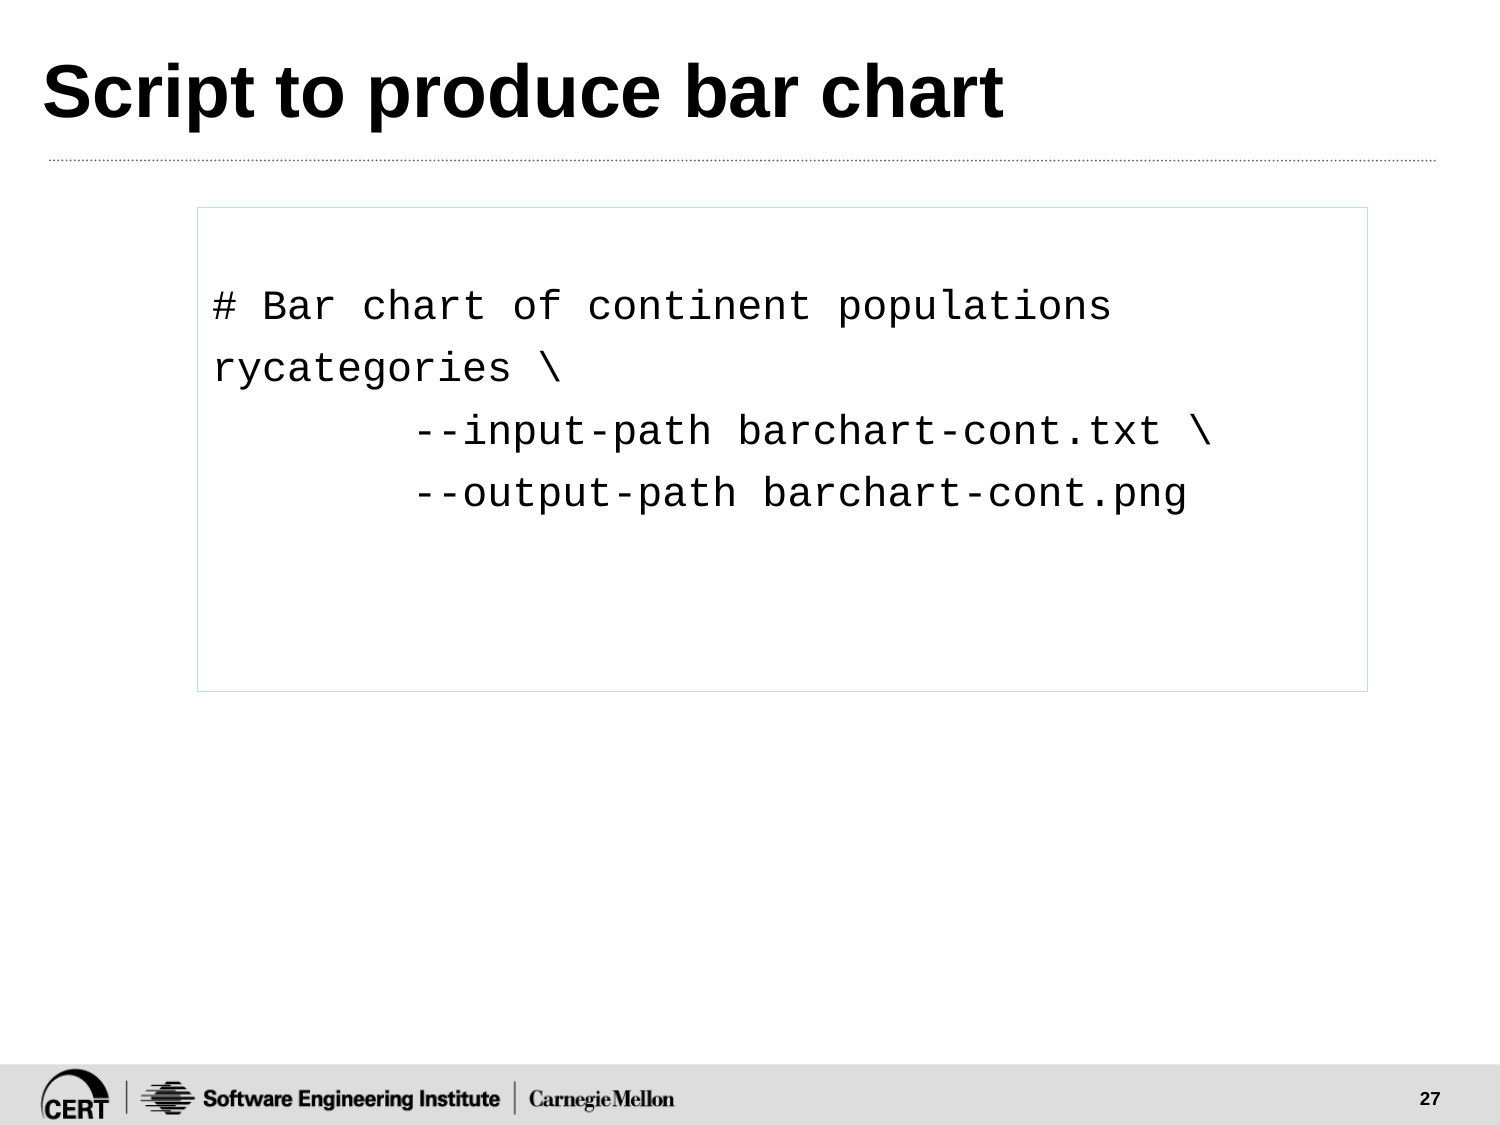

# Script to produce bar chart

# Bar chart of continent populations
rycategories \
        --input-path barchart-cont.txt \
        --output-path barchart-cont.png